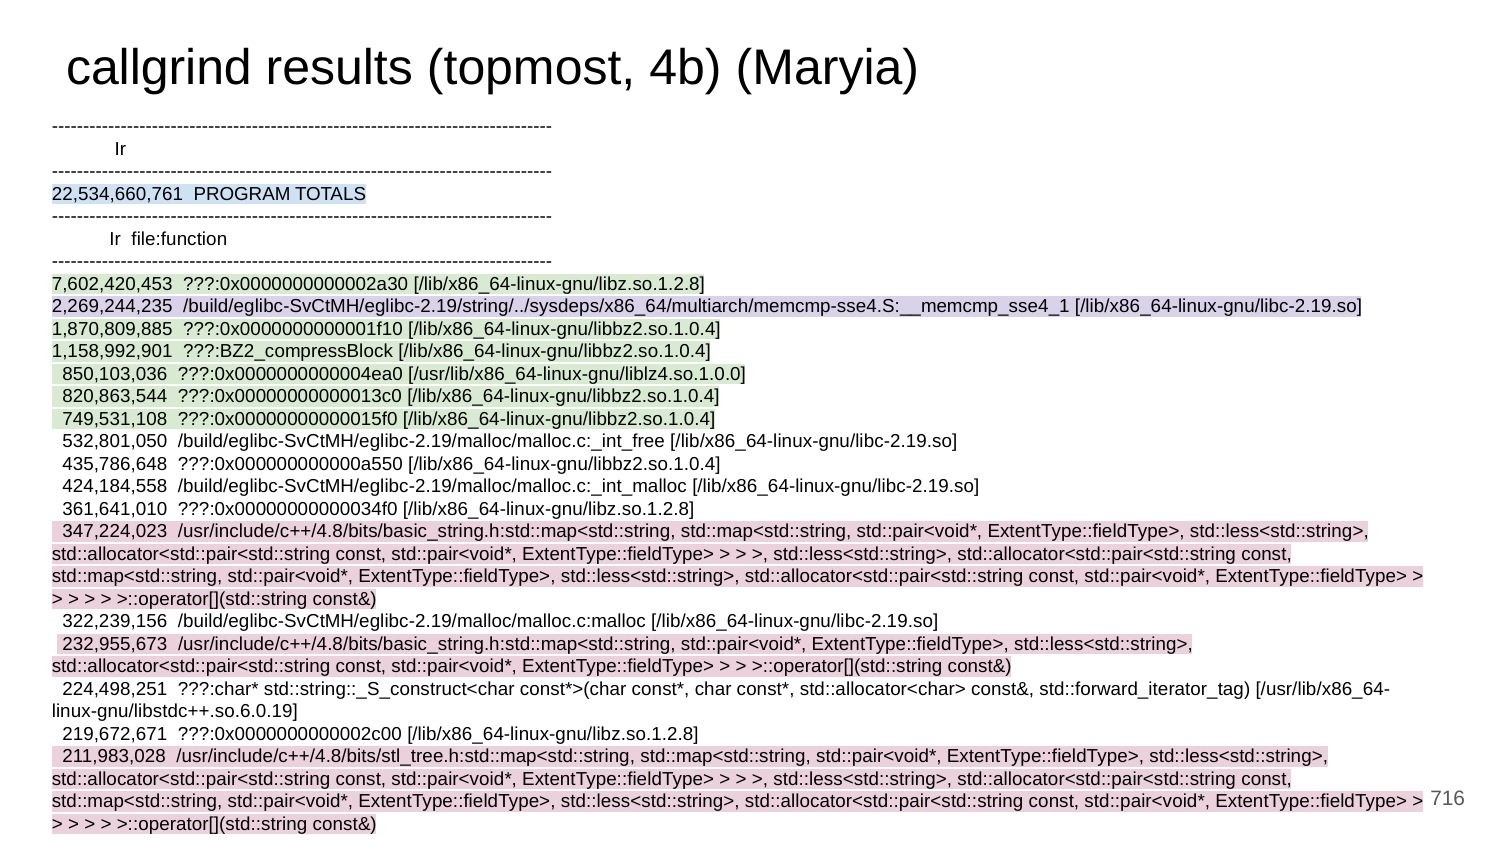

# callgrind results (topmost, 4b) (Maryia)
--------------------------------------------------------------------------------
            Ir
--------------------------------------------------------------------------------
22,534,660,761  PROGRAM TOTALS
--------------------------------------------------------------------------------
           Ir  file:function
--------------------------------------------------------------------------------
7,602,420,453  ???:0x0000000000002a30 [/lib/x86_64-linux-gnu/libz.so.1.2.8]
2,269,244,235  /build/eglibc-SvCtMH/eglibc-2.19/string/../sysdeps/x86_64/multiarch/memcmp-sse4.S:__memcmp_sse4_1 [/lib/x86_64-linux-gnu/libc-2.19.so]
1,870,809,885  ???:0x0000000000001f10 [/lib/x86_64-linux-gnu/libbz2.so.1.0.4]
1,158,992,901  ???:BZ2_compressBlock [/lib/x86_64-linux-gnu/libbz2.so.1.0.4]
  850,103,036  ???:0x0000000000004ea0 [/usr/lib/x86_64-linux-gnu/liblz4.so.1.0.0]
  820,863,544  ???:0x00000000000013c0 [/lib/x86_64-linux-gnu/libbz2.so.1.0.4]
  749,531,108  ???:0x00000000000015f0 [/lib/x86_64-linux-gnu/libbz2.so.1.0.4]
  532,801,050  /build/eglibc-SvCtMH/eglibc-2.19/malloc/malloc.c:_int_free [/lib/x86_64-linux-gnu/libc-2.19.so]
  435,786,648  ???:0x000000000000a550 [/lib/x86_64-linux-gnu/libbz2.so.1.0.4]
  424,184,558  /build/eglibc-SvCtMH/eglibc-2.19/malloc/malloc.c:_int_malloc [/lib/x86_64-linux-gnu/libc-2.19.so]
  361,641,010  ???:0x00000000000034f0 [/lib/x86_64-linux-gnu/libz.so.1.2.8]
  347,224,023  /usr/include/c++/4.8/bits/basic_string.h:std::map<std::string, std::map<std::string, std::pair<void*, ExtentType::fieldType>, std::less<std::string>, std::allocator<std::pair<std::string const, std::pair<void*, ExtentType::fieldType> > > >, std::less<std::string>, std::allocator<std::pair<std::string const, std::map<std::string, std::pair<void*, ExtentType::fieldType>, std::less<std::string>, std::allocator<std::pair<std::string const, std::pair<void*, ExtentType::fieldType> > > > > > >::operator[](std::string const&)
  322,239,156  /build/eglibc-SvCtMH/eglibc-2.19/malloc/malloc.c:malloc [/lib/x86_64-linux-gnu/libc-2.19.so]
  232,955,673  /usr/include/c++/4.8/bits/basic_string.h:std::map<std::string, std::pair<void*, ExtentType::fieldType>, std::less<std::string>, std::allocator<std::pair<std::string const, std::pair<void*, ExtentType::fieldType> > > >::operator[](std::string const&)
  224,498,251  ???:char* std::string::_S_construct<char const*>(char const*, char const*, std::allocator<char> const&, std::forward_iterator_tag) [/usr/lib/x86_64-linux-gnu/libstdc++.so.6.0.19]
  219,672,671  ???:0x0000000000002c00 [/lib/x86_64-linux-gnu/libz.so.1.2.8]
  211,983,028  /usr/include/c++/4.8/bits/stl_tree.h:std::map<std::string, std::map<std::string, std::pair<void*, ExtentType::fieldType>, std::less<std::string>, std::allocator<std::pair<std::string const, std::pair<void*, ExtentType::fieldType> > > >, std::less<std::string>, std::allocator<std::pair<std::string const, std::map<std::string, std::pair<void*, ExtentType::fieldType>, std::less<std::string>, std::allocator<std::pair<std::string const, std::pair<void*, ExtentType::fieldType> > > > > > >::operator[](std::string const&)
716